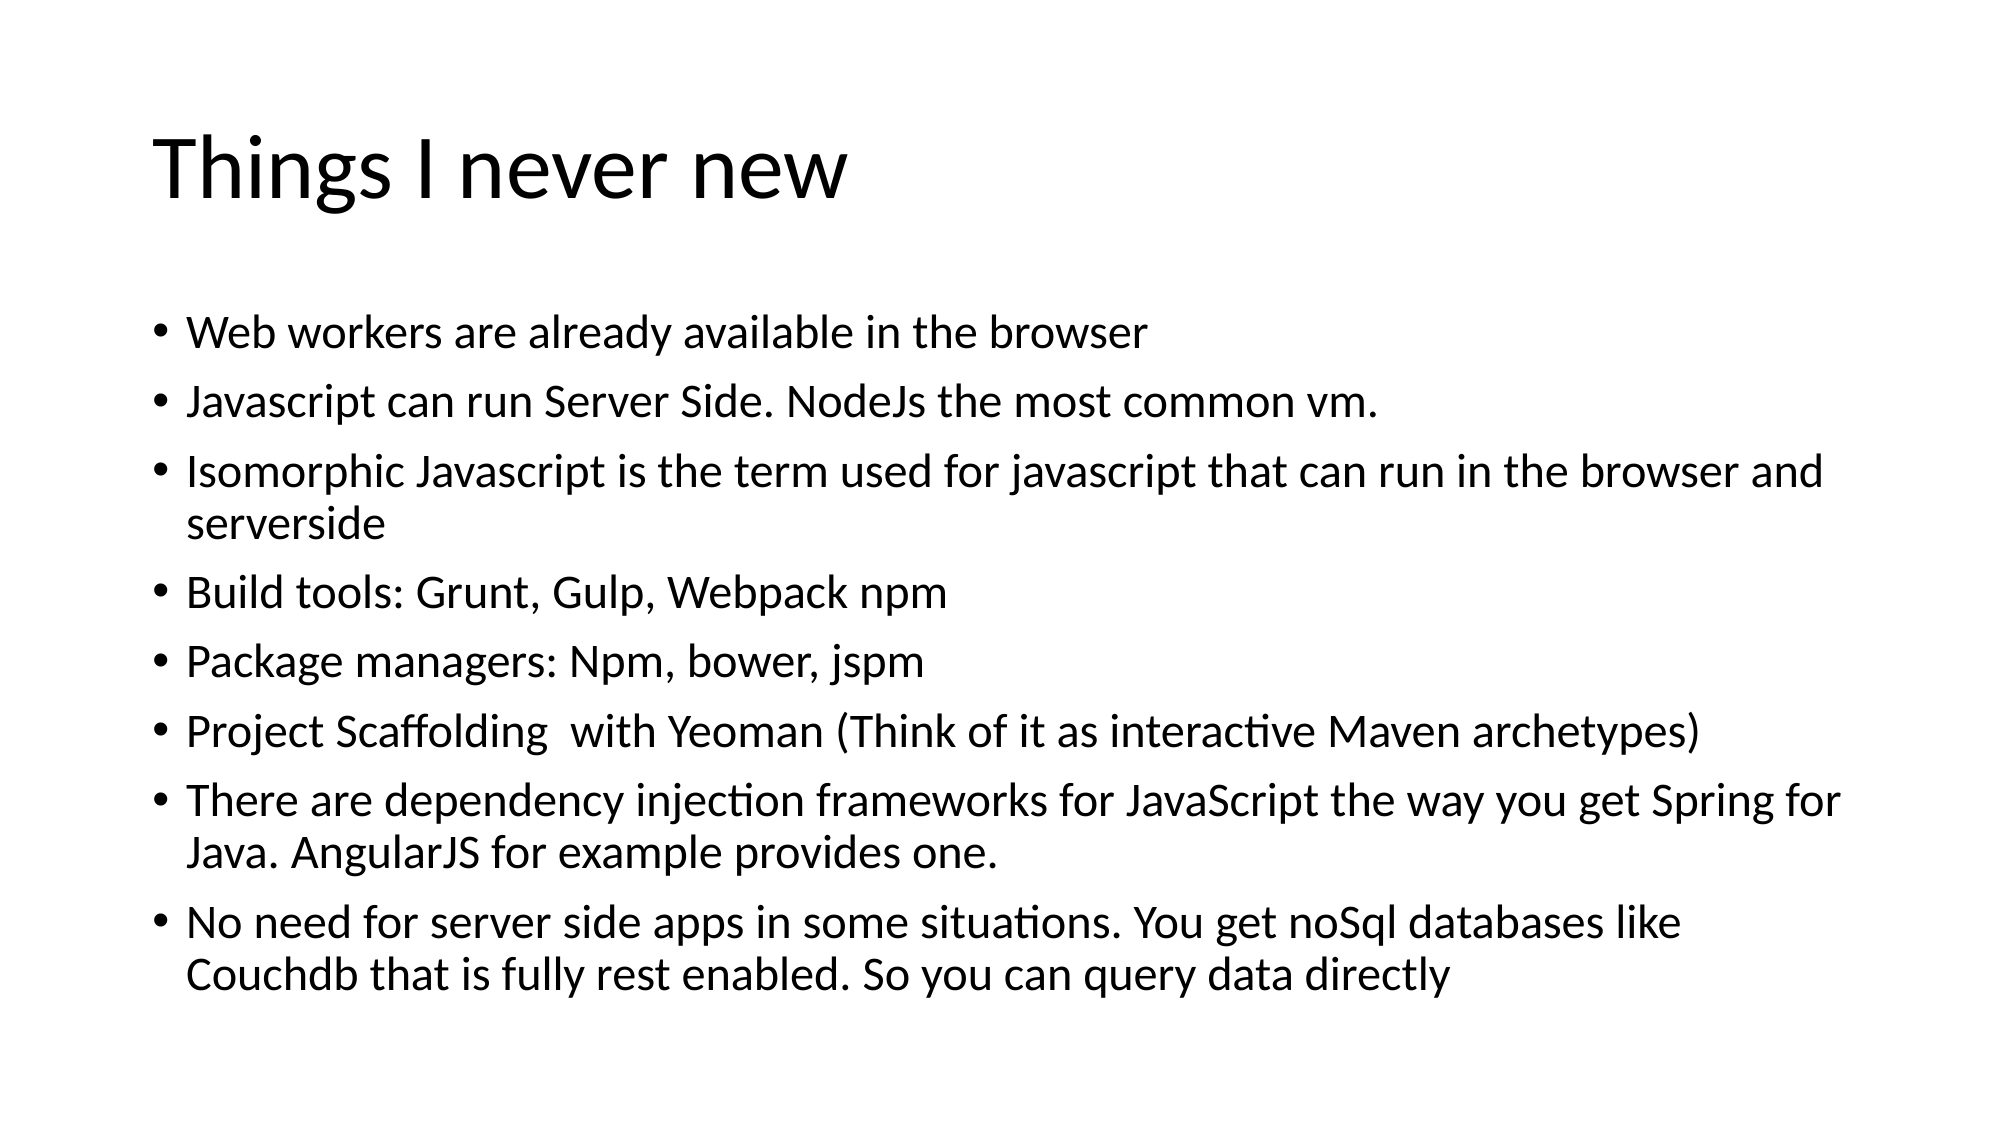

# Things I never new
Web workers are already available in the browser
Javascript can run Server Side. NodeJs the most common vm.
Isomorphic Javascript is the term used for javascript that can run in the browser and serverside
Build tools: Grunt, Gulp, Webpack npm
Package managers: Npm, bower, jspm
Project Scaffolding  with Yeoman (Think of it as interactive Maven archetypes)
There are dependency injection frameworks for JavaScript the way you get Spring for Java. AngularJS for example provides one.
No need for server side apps in some situations. You get noSql databases like Couchdb that is fully rest enabled. So you can query data directly